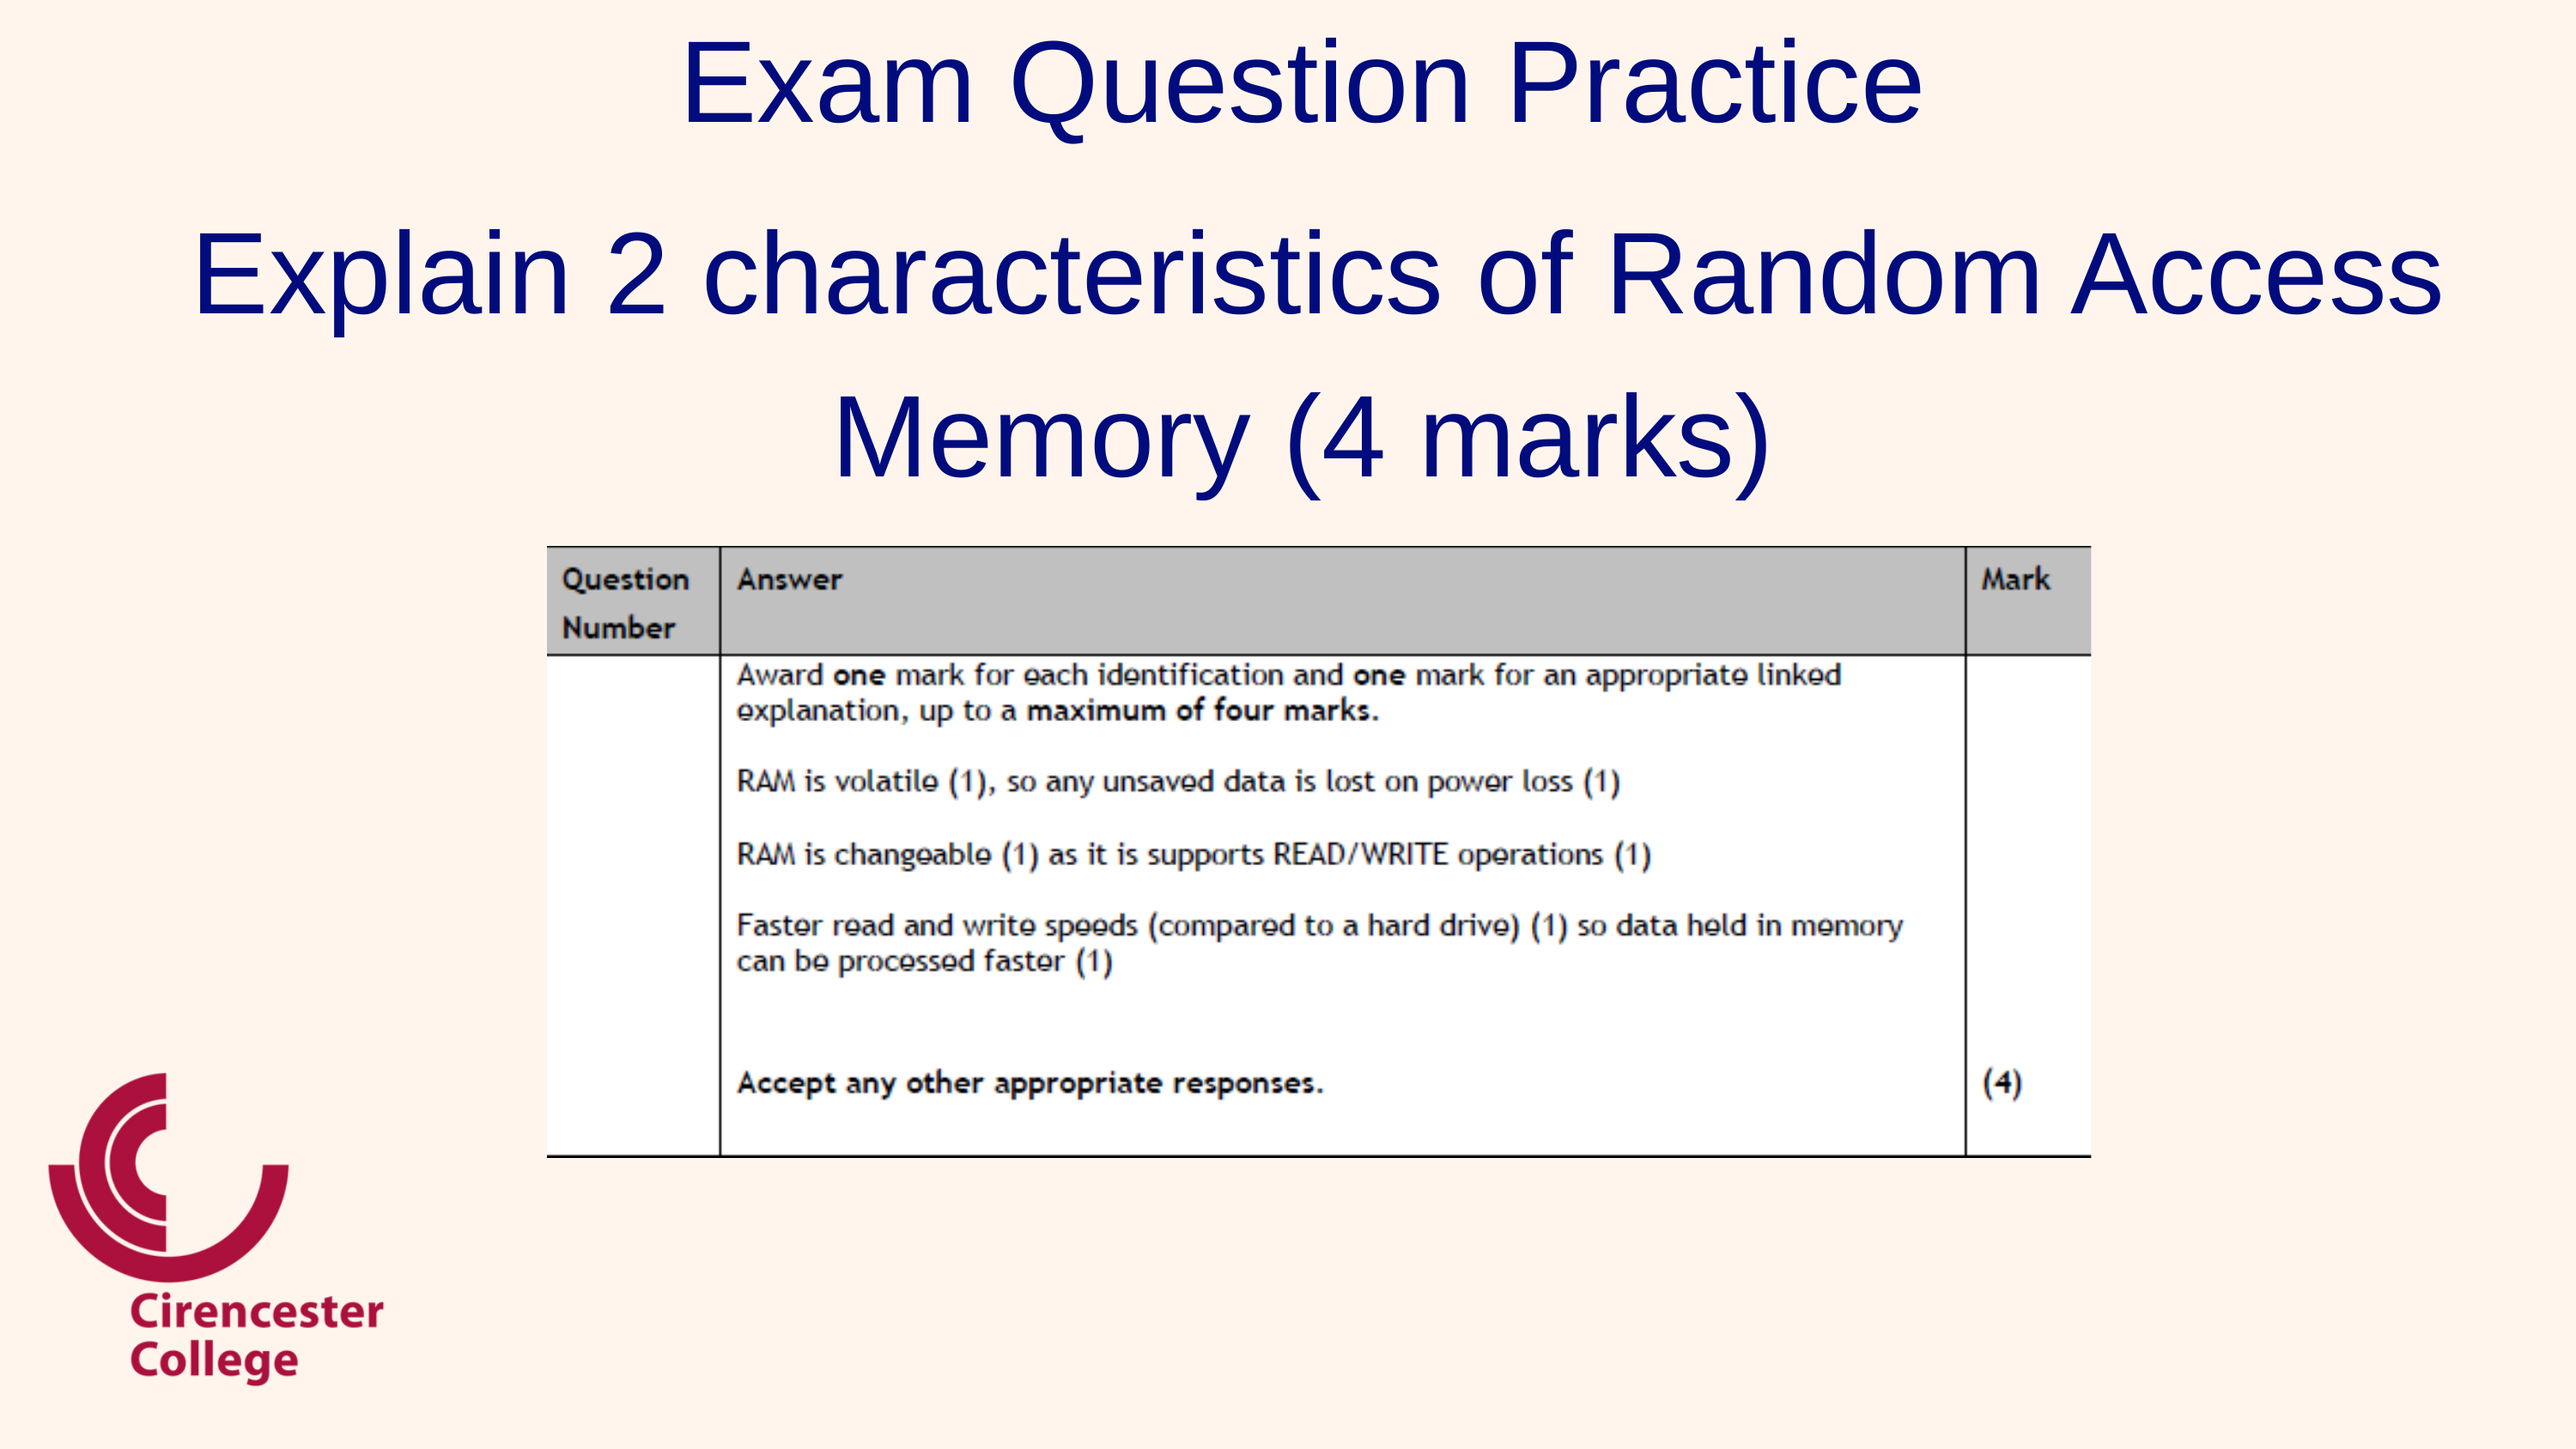

Exam Question Practice
Explain 2 characteristics of Random Access Memory (4 marks)